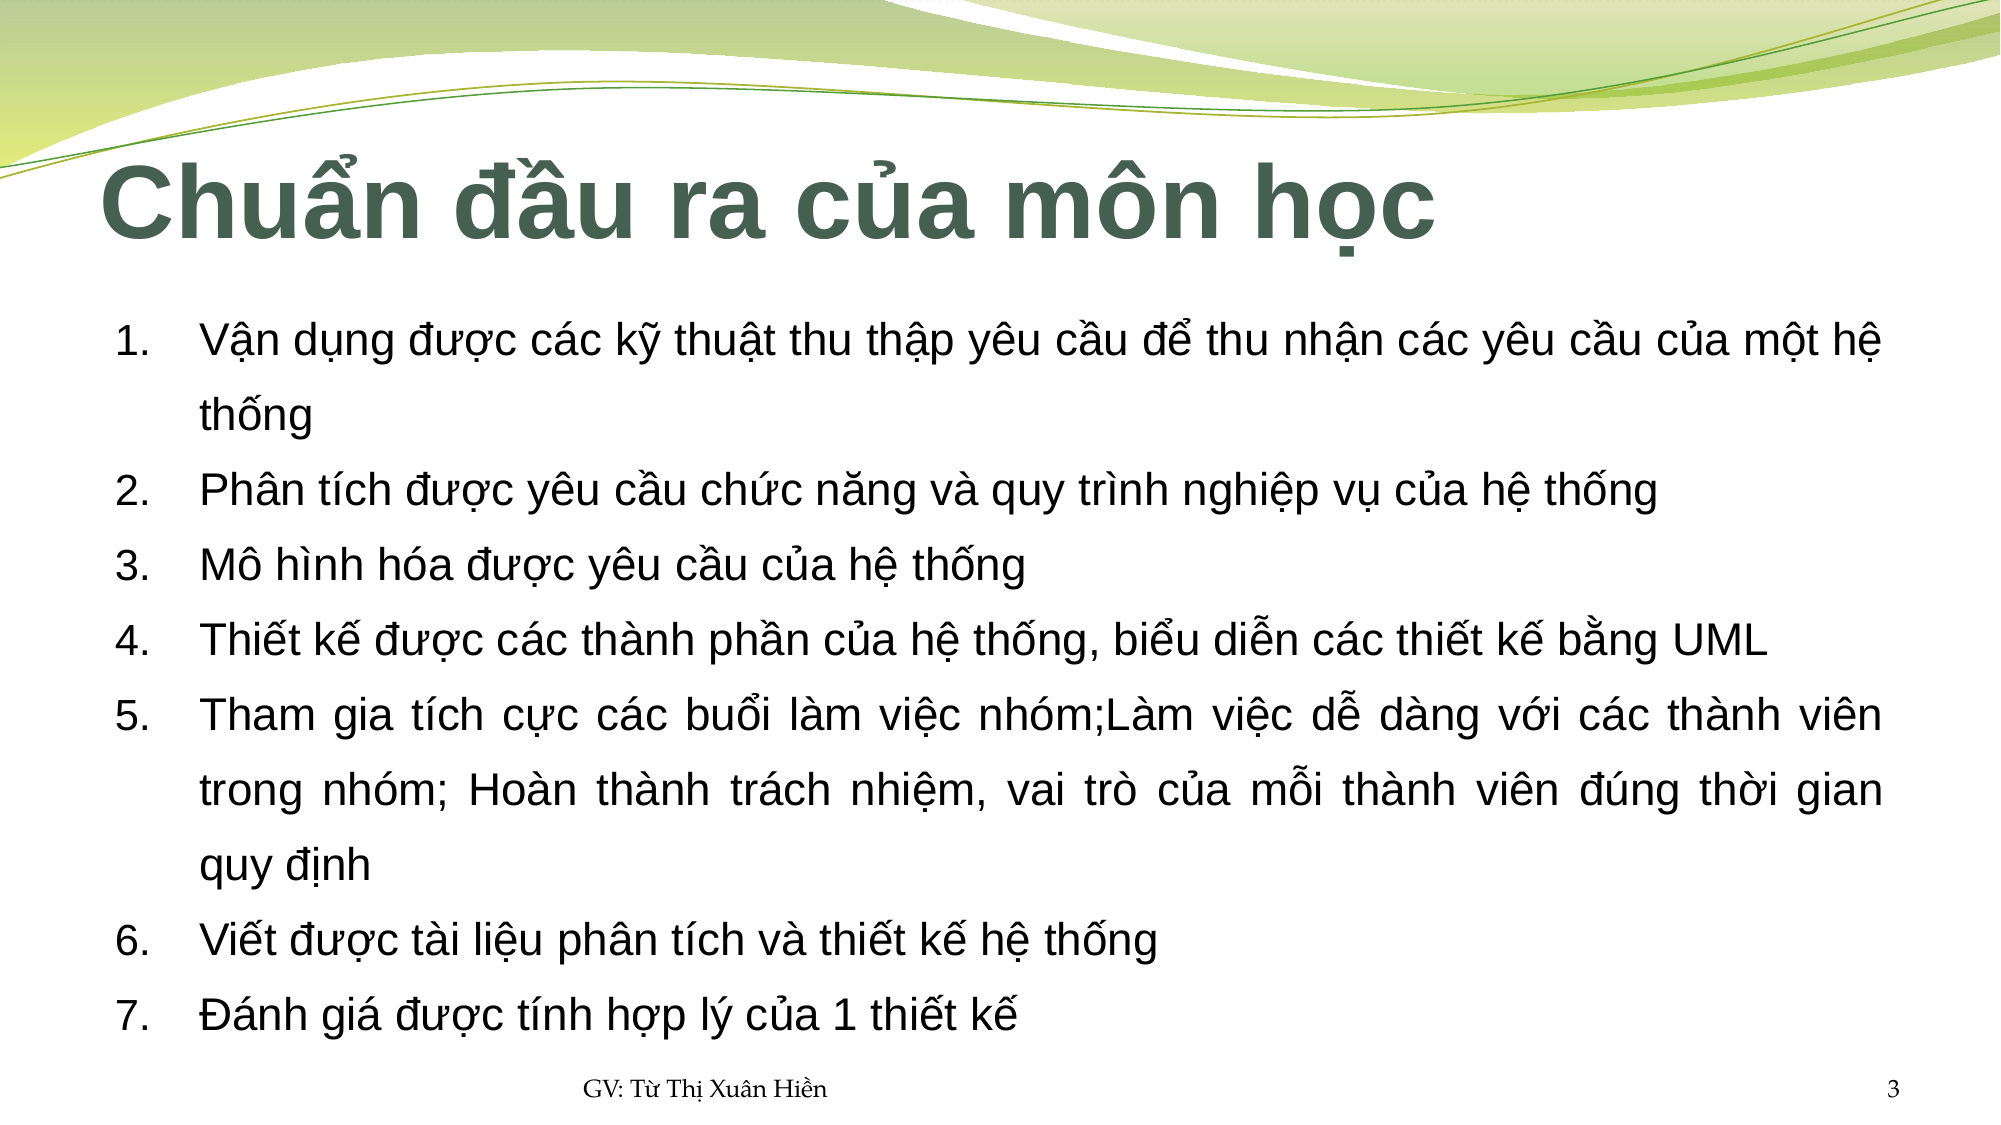

# Chuẩn đầu ra của môn học
Vận dụng được các kỹ thuật thu thập yêu cầu để thu nhận các yêu cầu của một hệ thống
Phân tích được yêu cầu chức năng và quy trình nghiệp vụ của hệ thống
Mô hình hóa được yêu cầu của hệ thống
Thiết kế được các thành phần của hệ thống, biểu diễn các thiết kế bằng UML
Tham gia tích cực các buổi làm việc nhóm;Làm việc dễ dàng với các thành viên trong nhóm; Hoàn thành trách nhiệm, vai trò của mỗi thành viên đúng thời gian quy định
Viết được tài liệu phân tích và thiết kế hệ thống
Đánh giá được tính hợp lý của 1 thiết kế
GV: Từ Thị Xuân Hiền
3